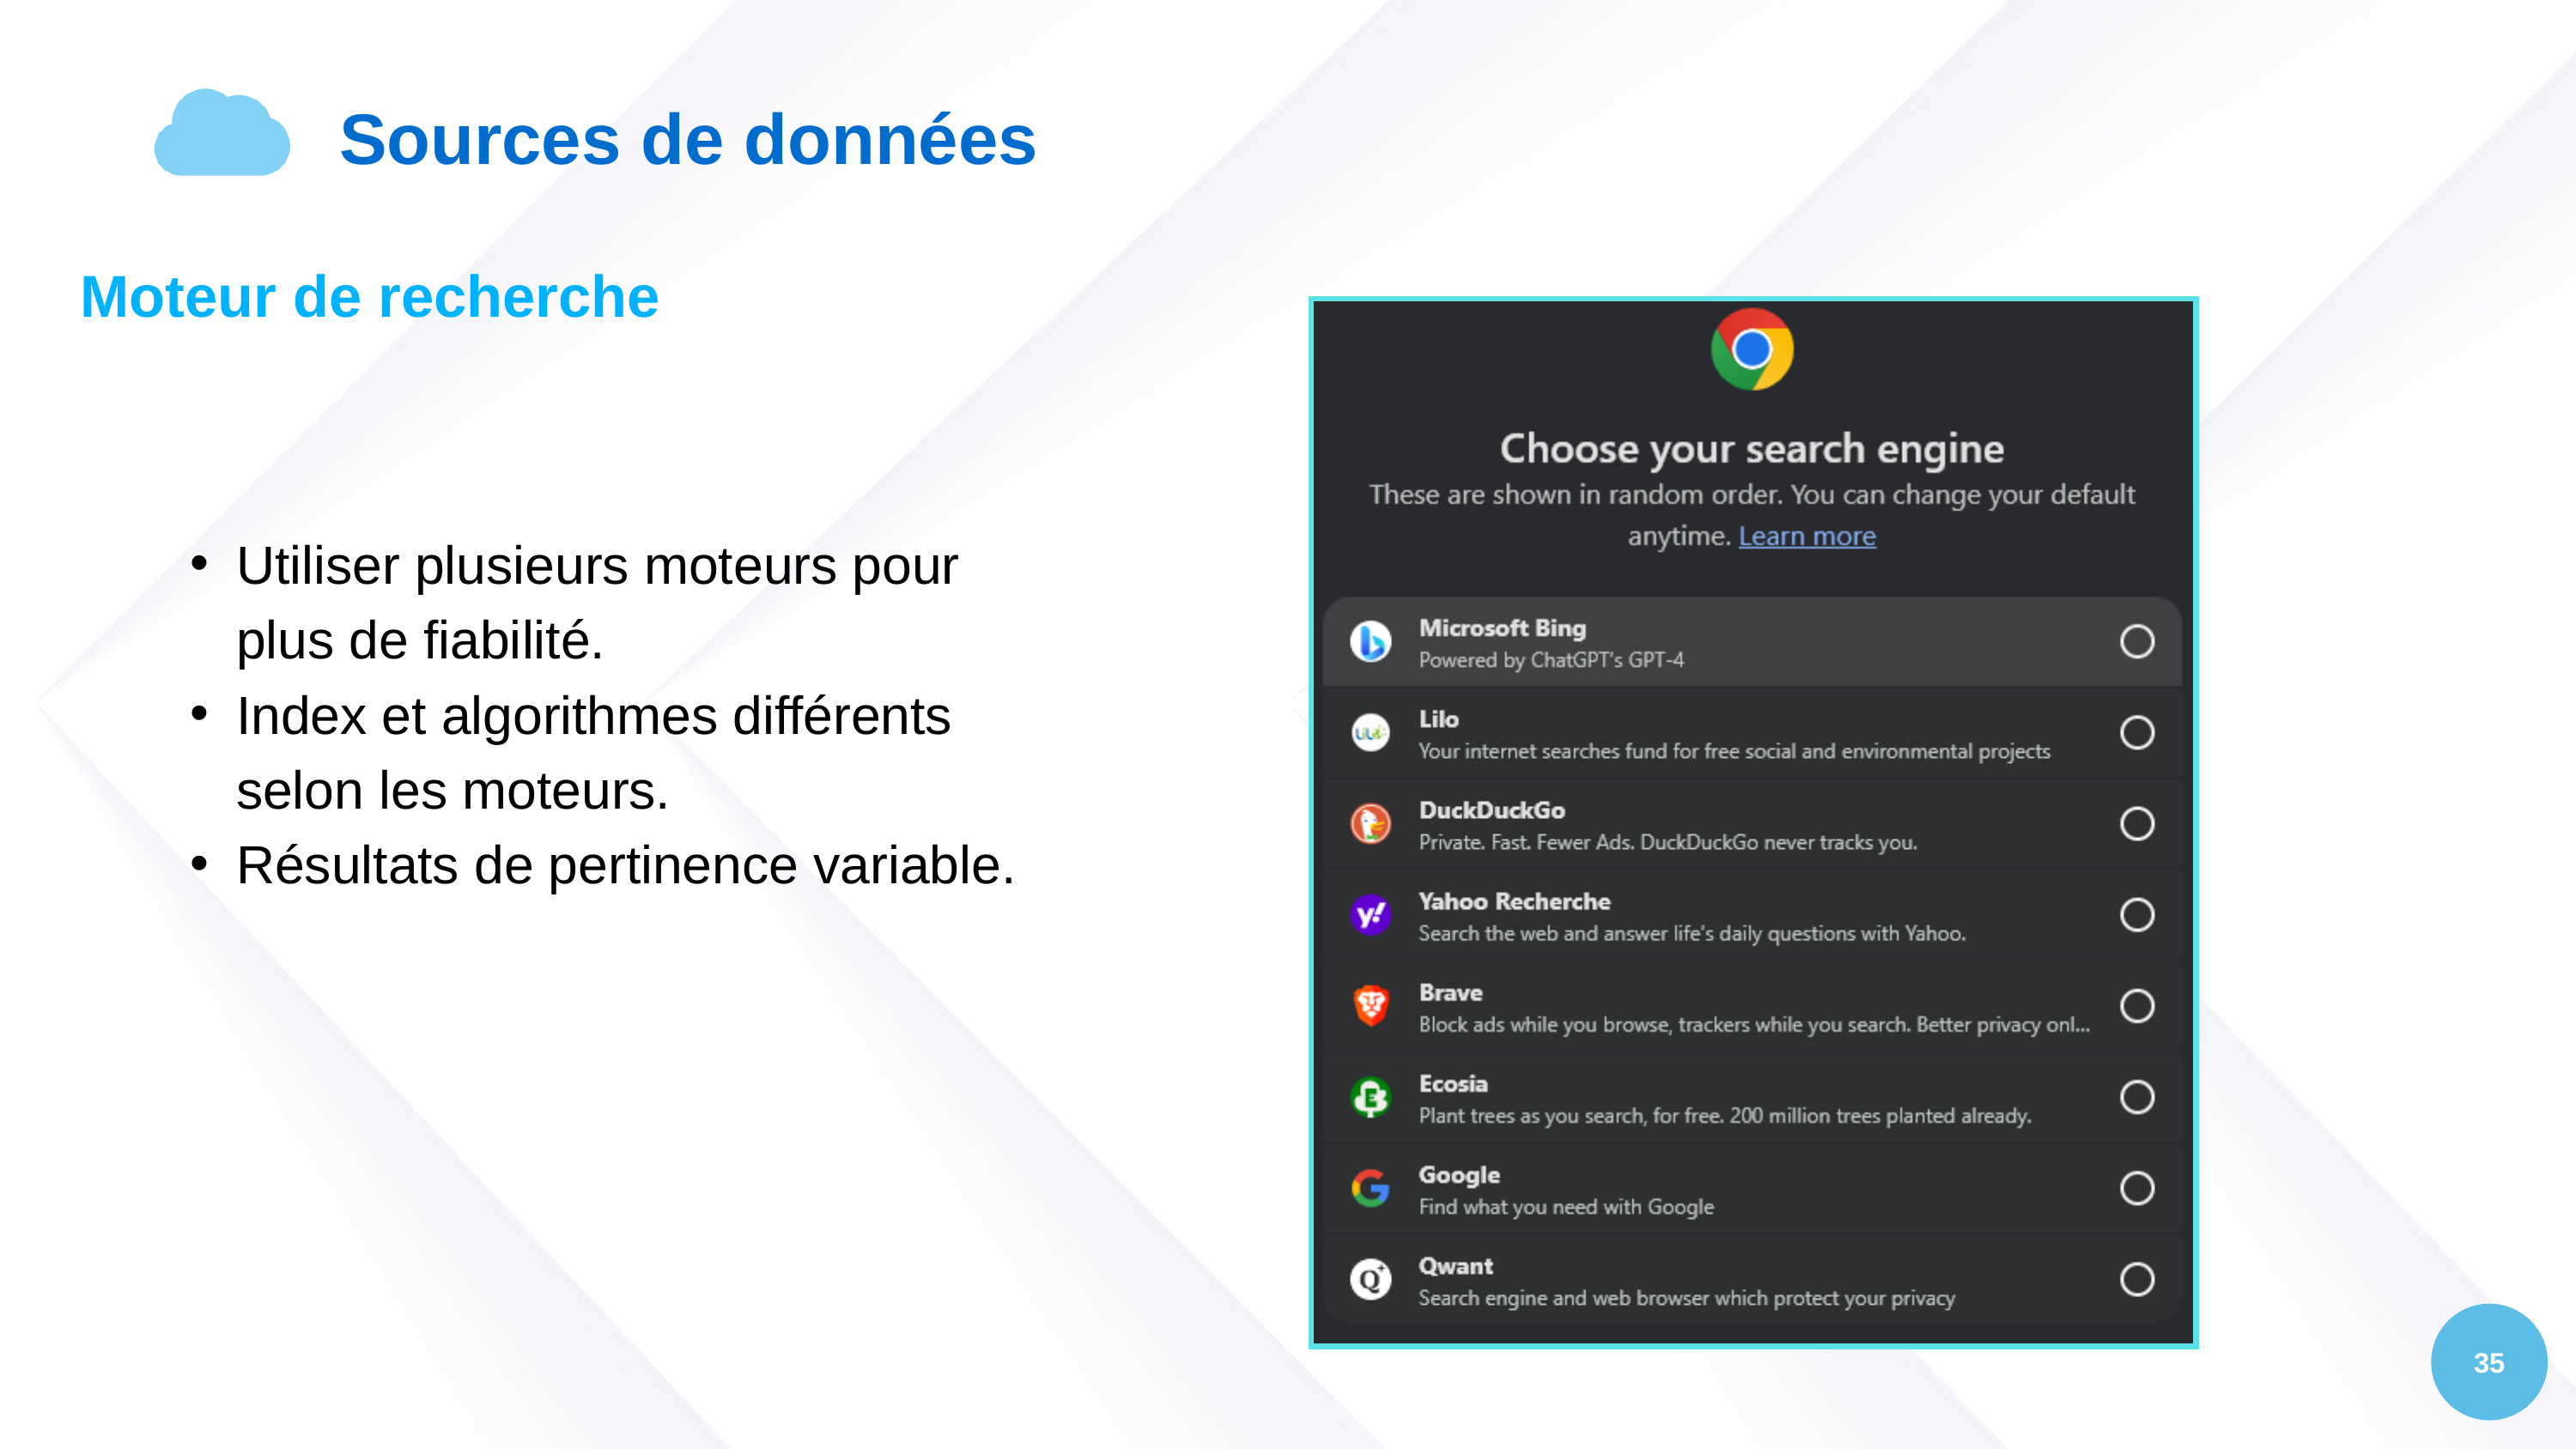

Sources de données
Moteur de recherche

Utiliser plusieurs moteurs pour plus de fiabilité.
Index et algorithmes différents selon les moteurs.
Résultats de pertinence variable.

35